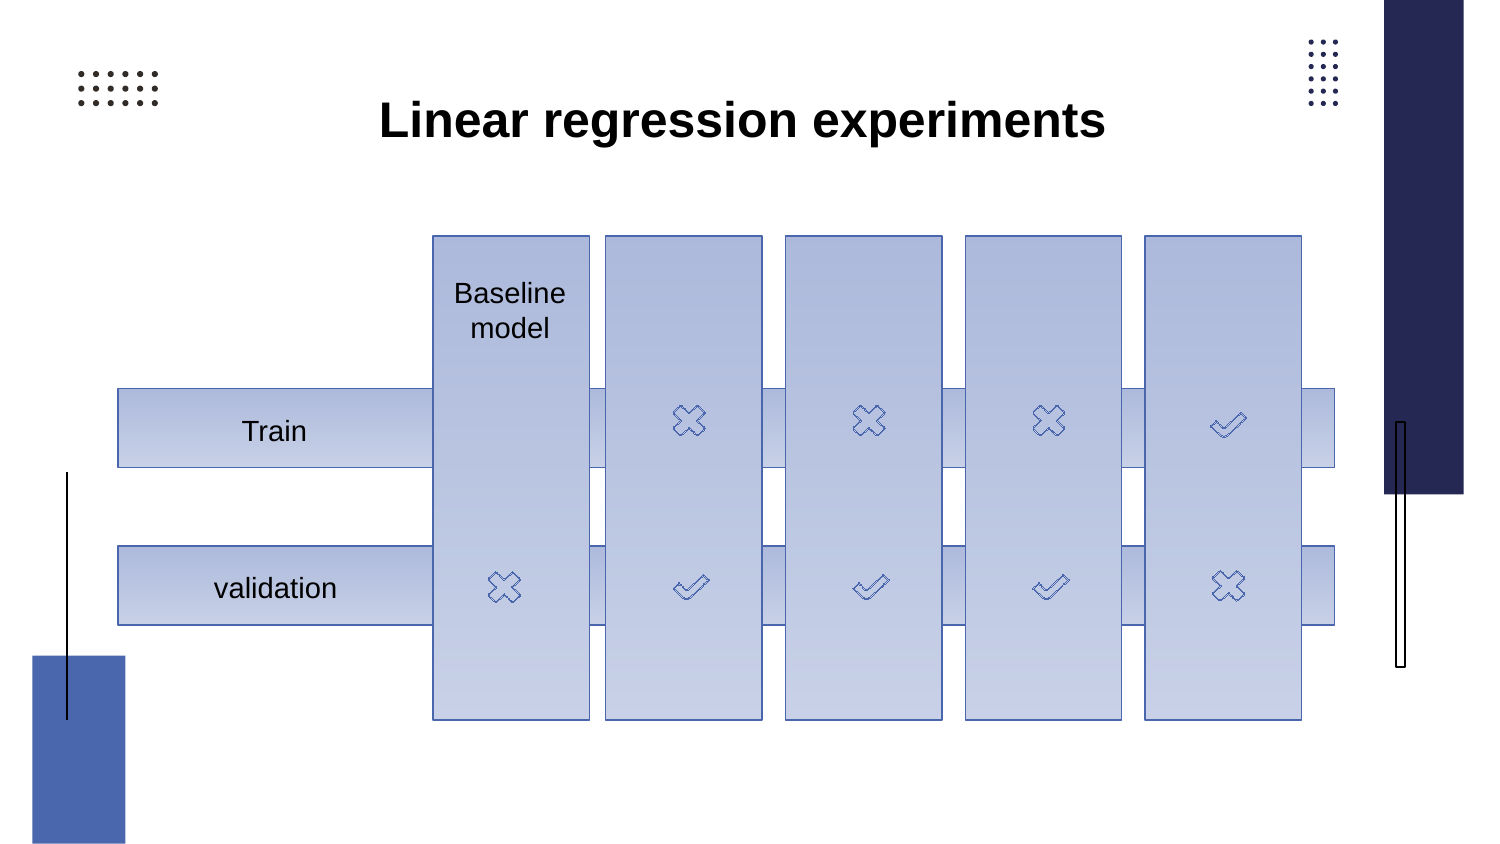

# Linear regression experiments

Baseline model
Train
validation